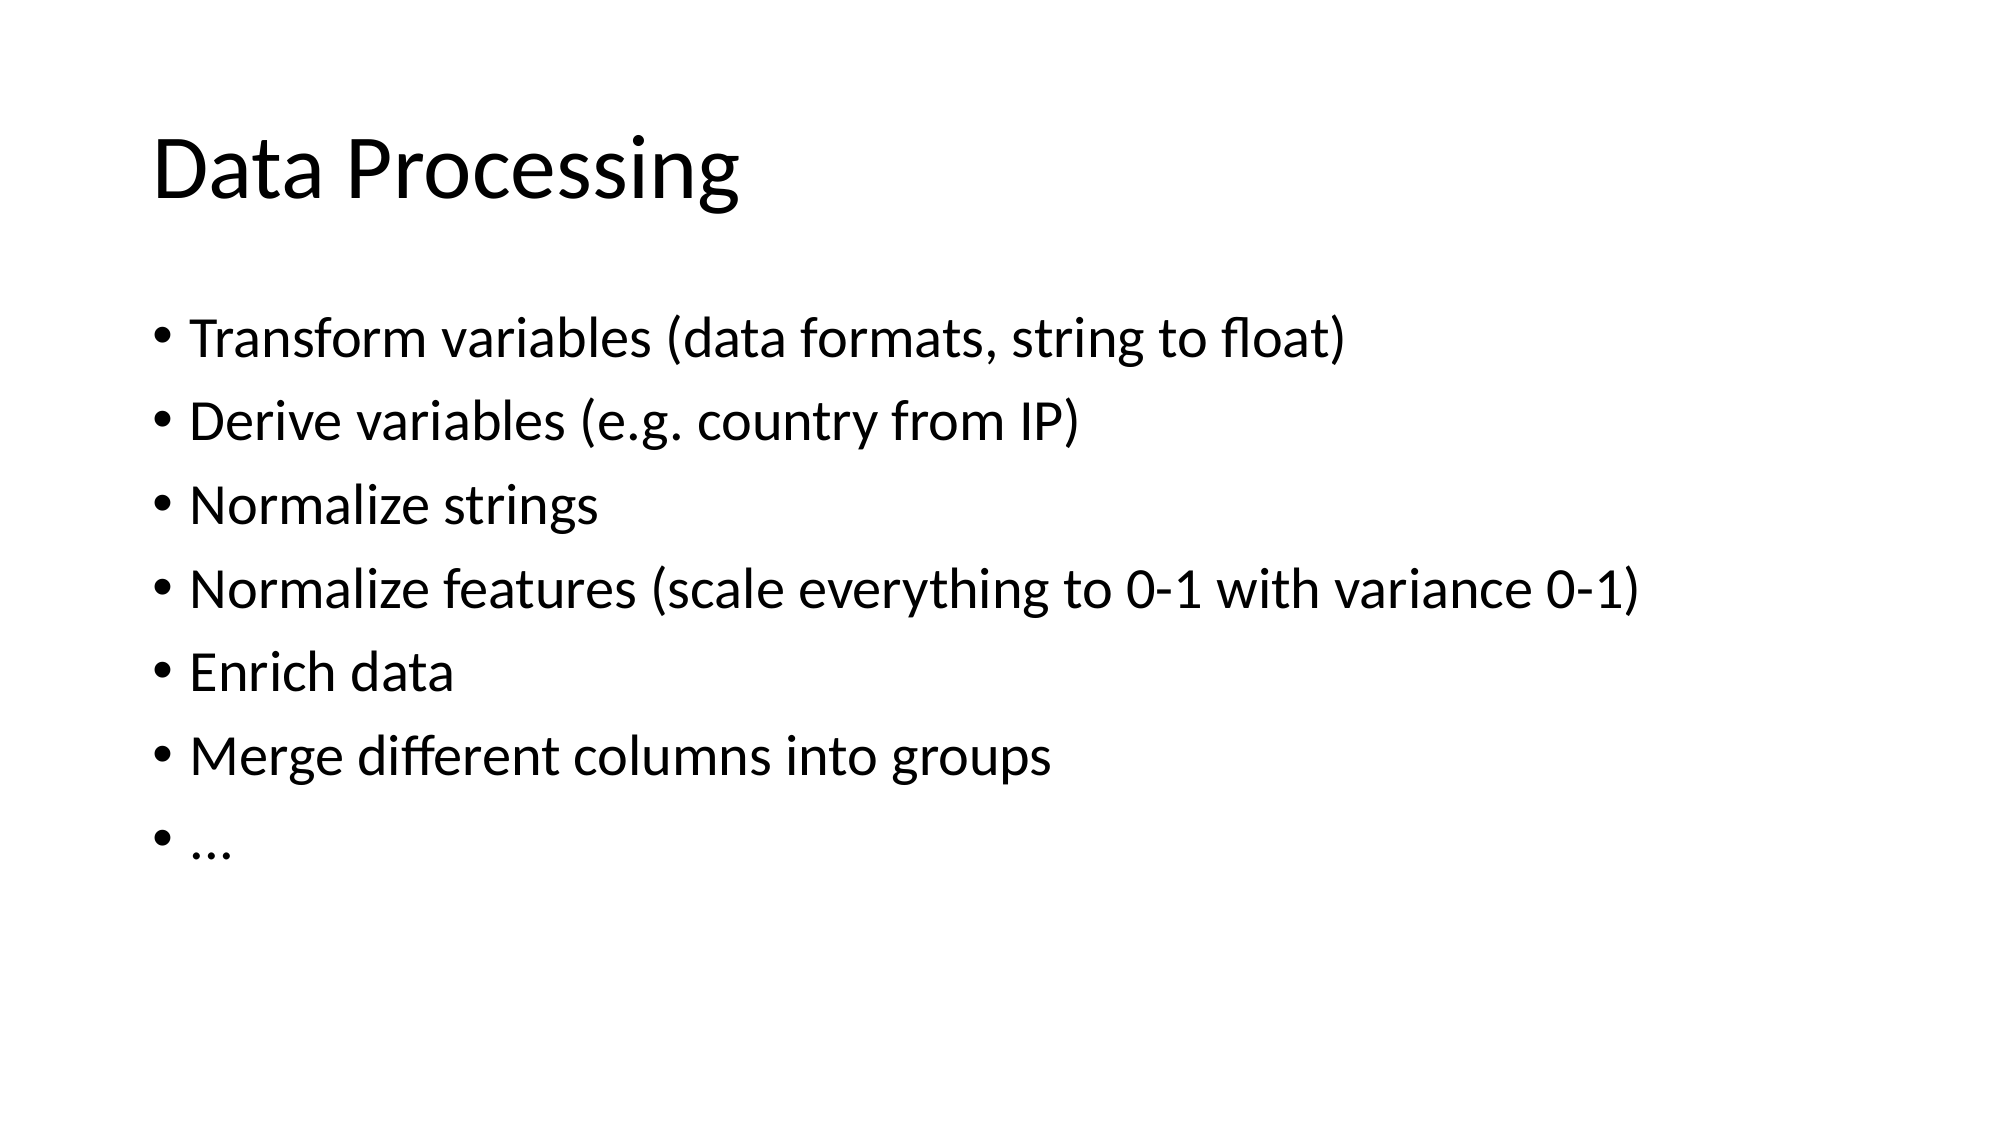

# Data Processing
Transform variables (data formats, string to float)
Derive variables (e.g. country from IP)
Normalize strings
Normalize features (scale everything to 0-1 with variance 0-1)
Enrich data
Merge different columns into groups
...